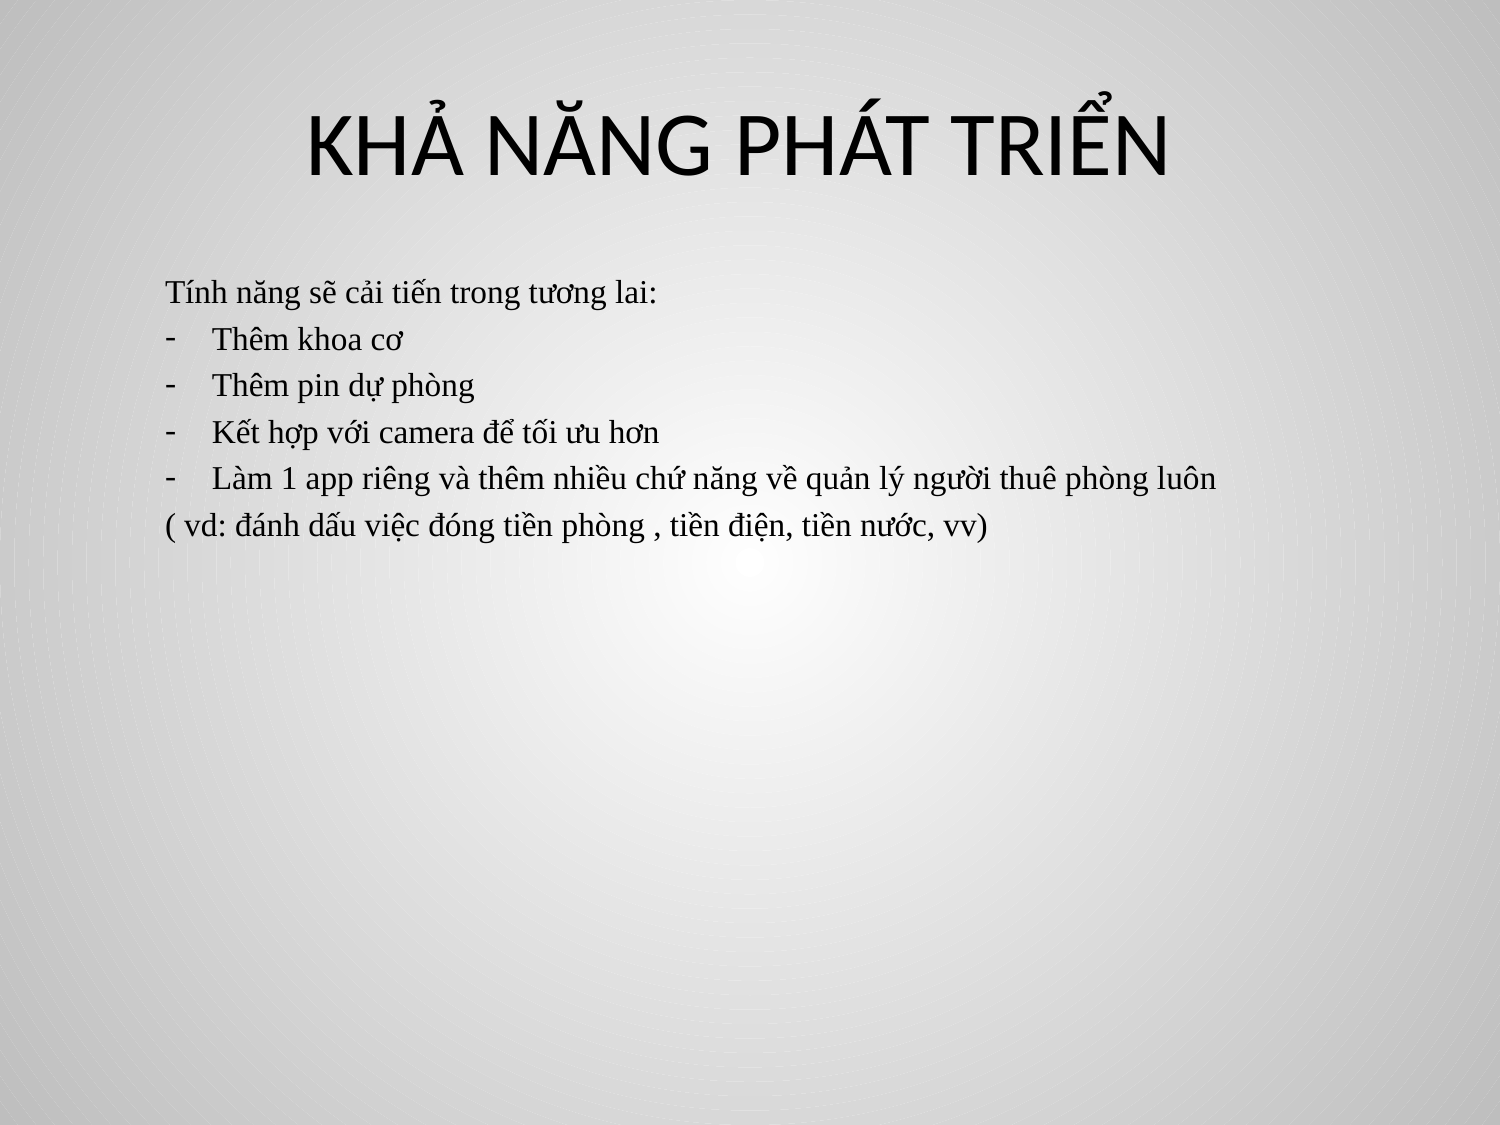

# KHẢ NĂNG PHÁT TRIỂN
Tính năng sẽ cải tiến trong tương lai:
Thêm khoa cơ
Thêm pin dự phòng
Kết hợp với camera để tối ưu hơn
Làm 1 app riêng và thêm nhiều chứ năng về quản lý người thuê phòng luôn
( vd: đánh dấu việc đóng tiền phòng , tiền điện, tiền nước, vv)